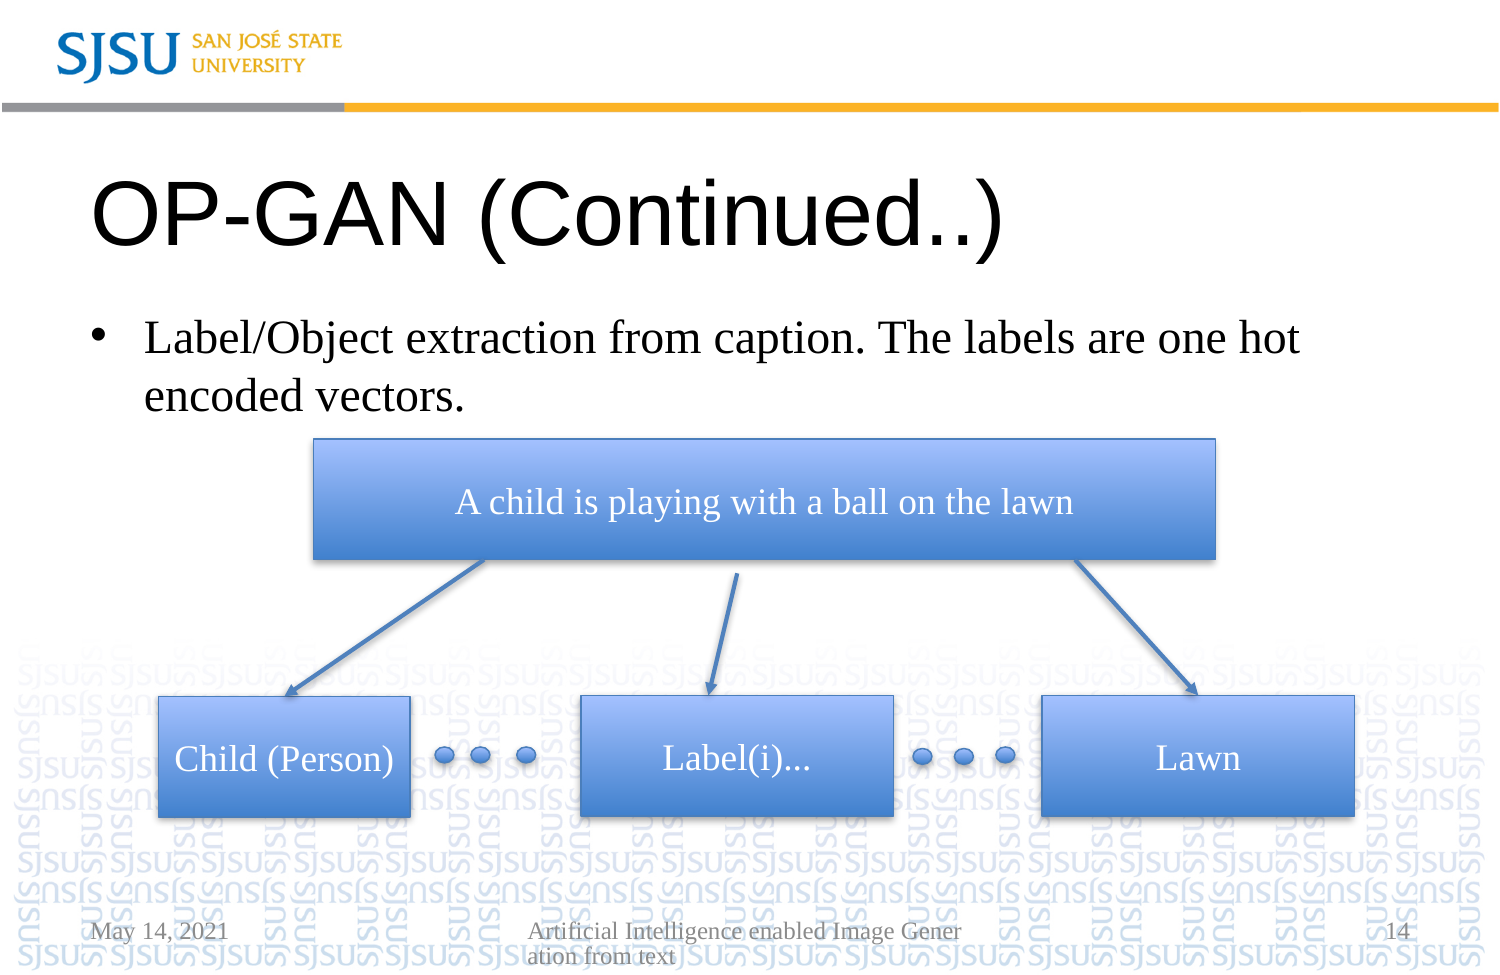

# OP-GAN (Continued..)
Label/Object extraction from caption. The labels are one hot encoded vectors.
A child is playing with a ball on the lawn
Label(i)...
Lawn
Child (Person)

May 14, 2021
Artificial Intelligence enabled Image Generation from text
14